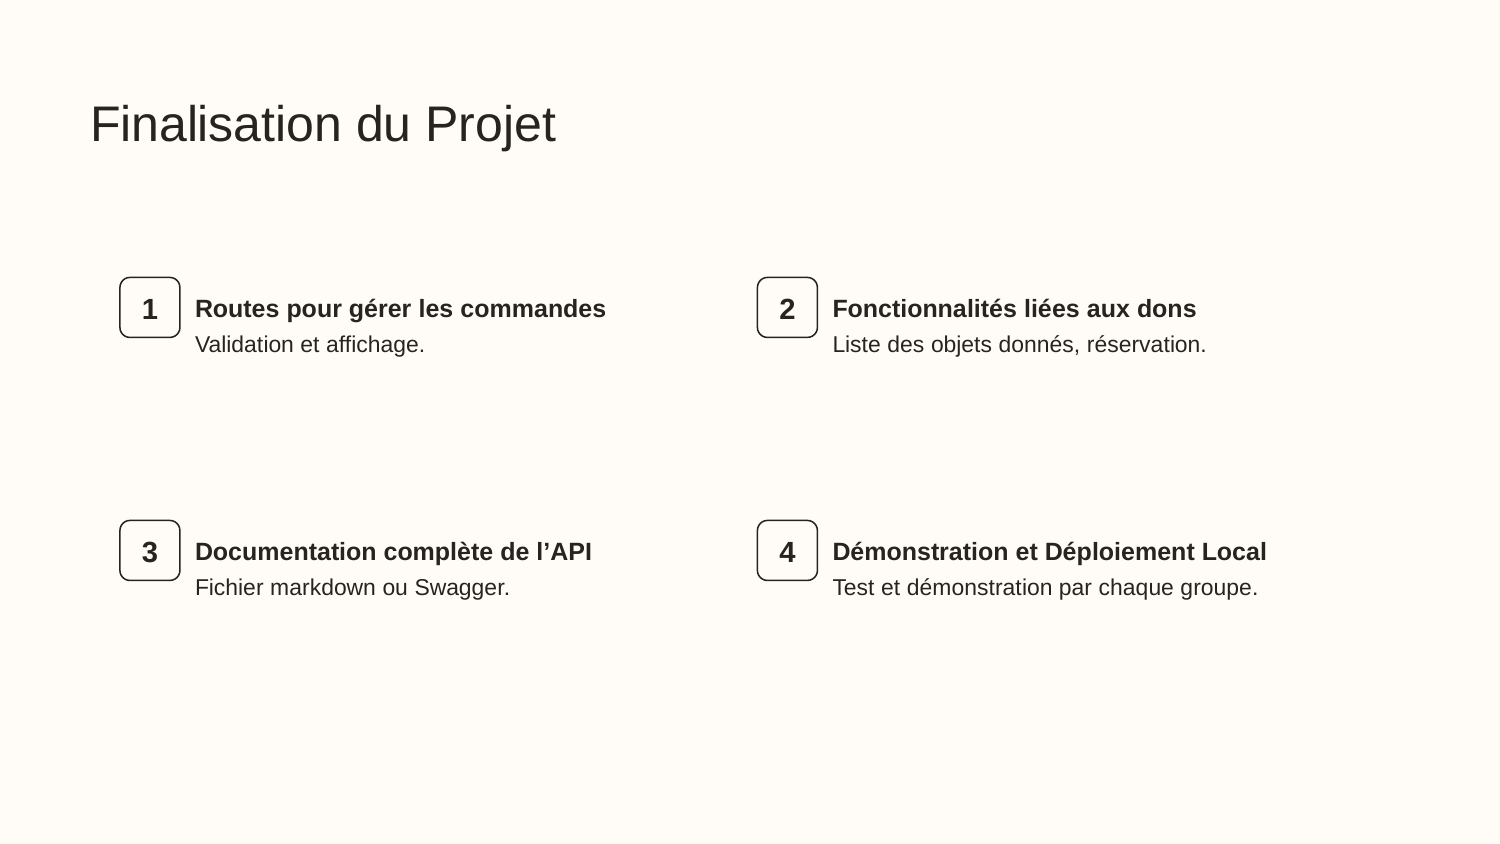

Finalisation du Projet

Routes pour gérer les commandes
Fonctionnalités liées aux dons
1
2
Validation et affichage.
Liste des objets donnés, réservation.
Documentation complète de l’API
Démonstration et Déploiement Local
3
4
Fichier markdown ou Swagger.
Test et démonstration par chaque groupe.